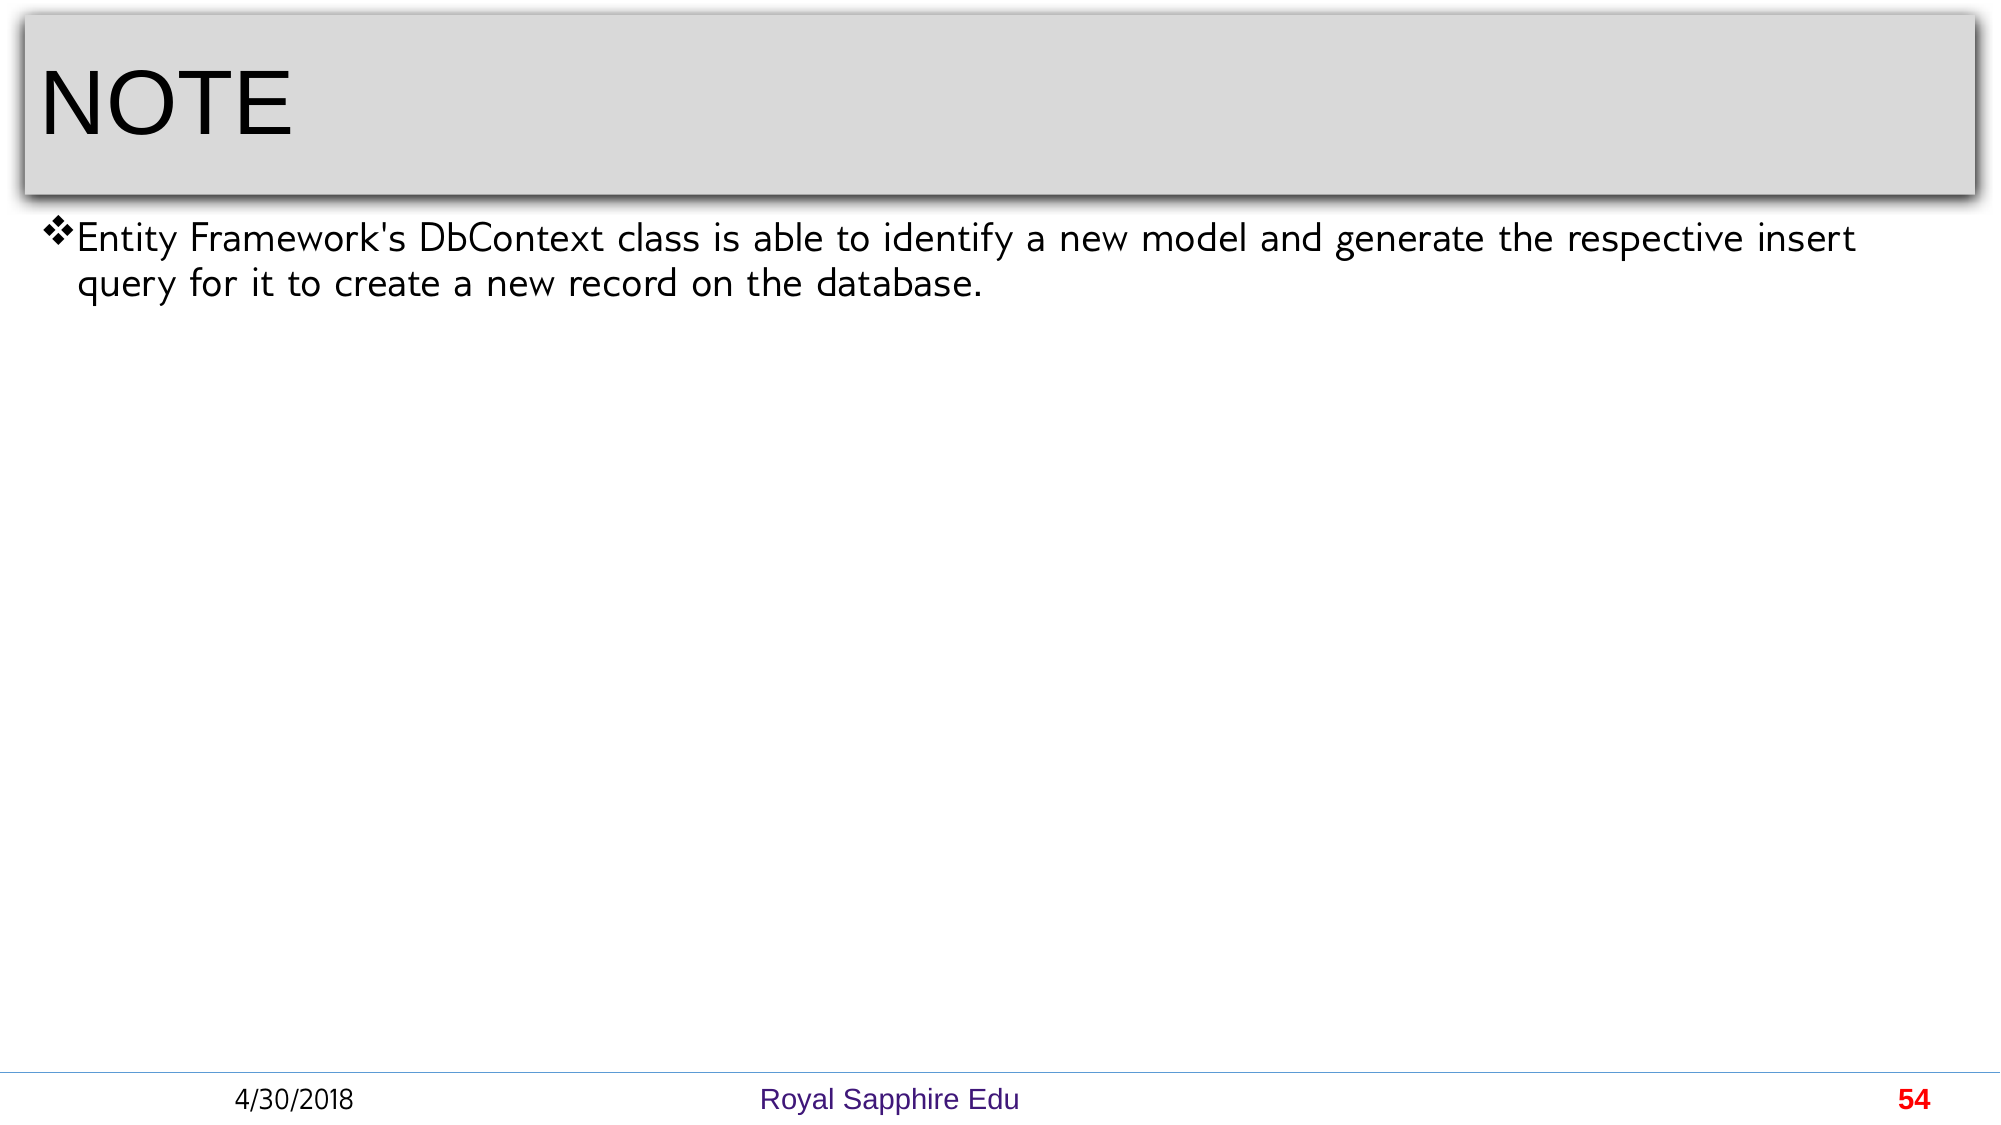

# NOTE
Entity Framework's DbContext class is able to identify a new model and generate the respective insert query for it to create a new record on the database.
4/30/2018
Royal Sapphire Edu
54